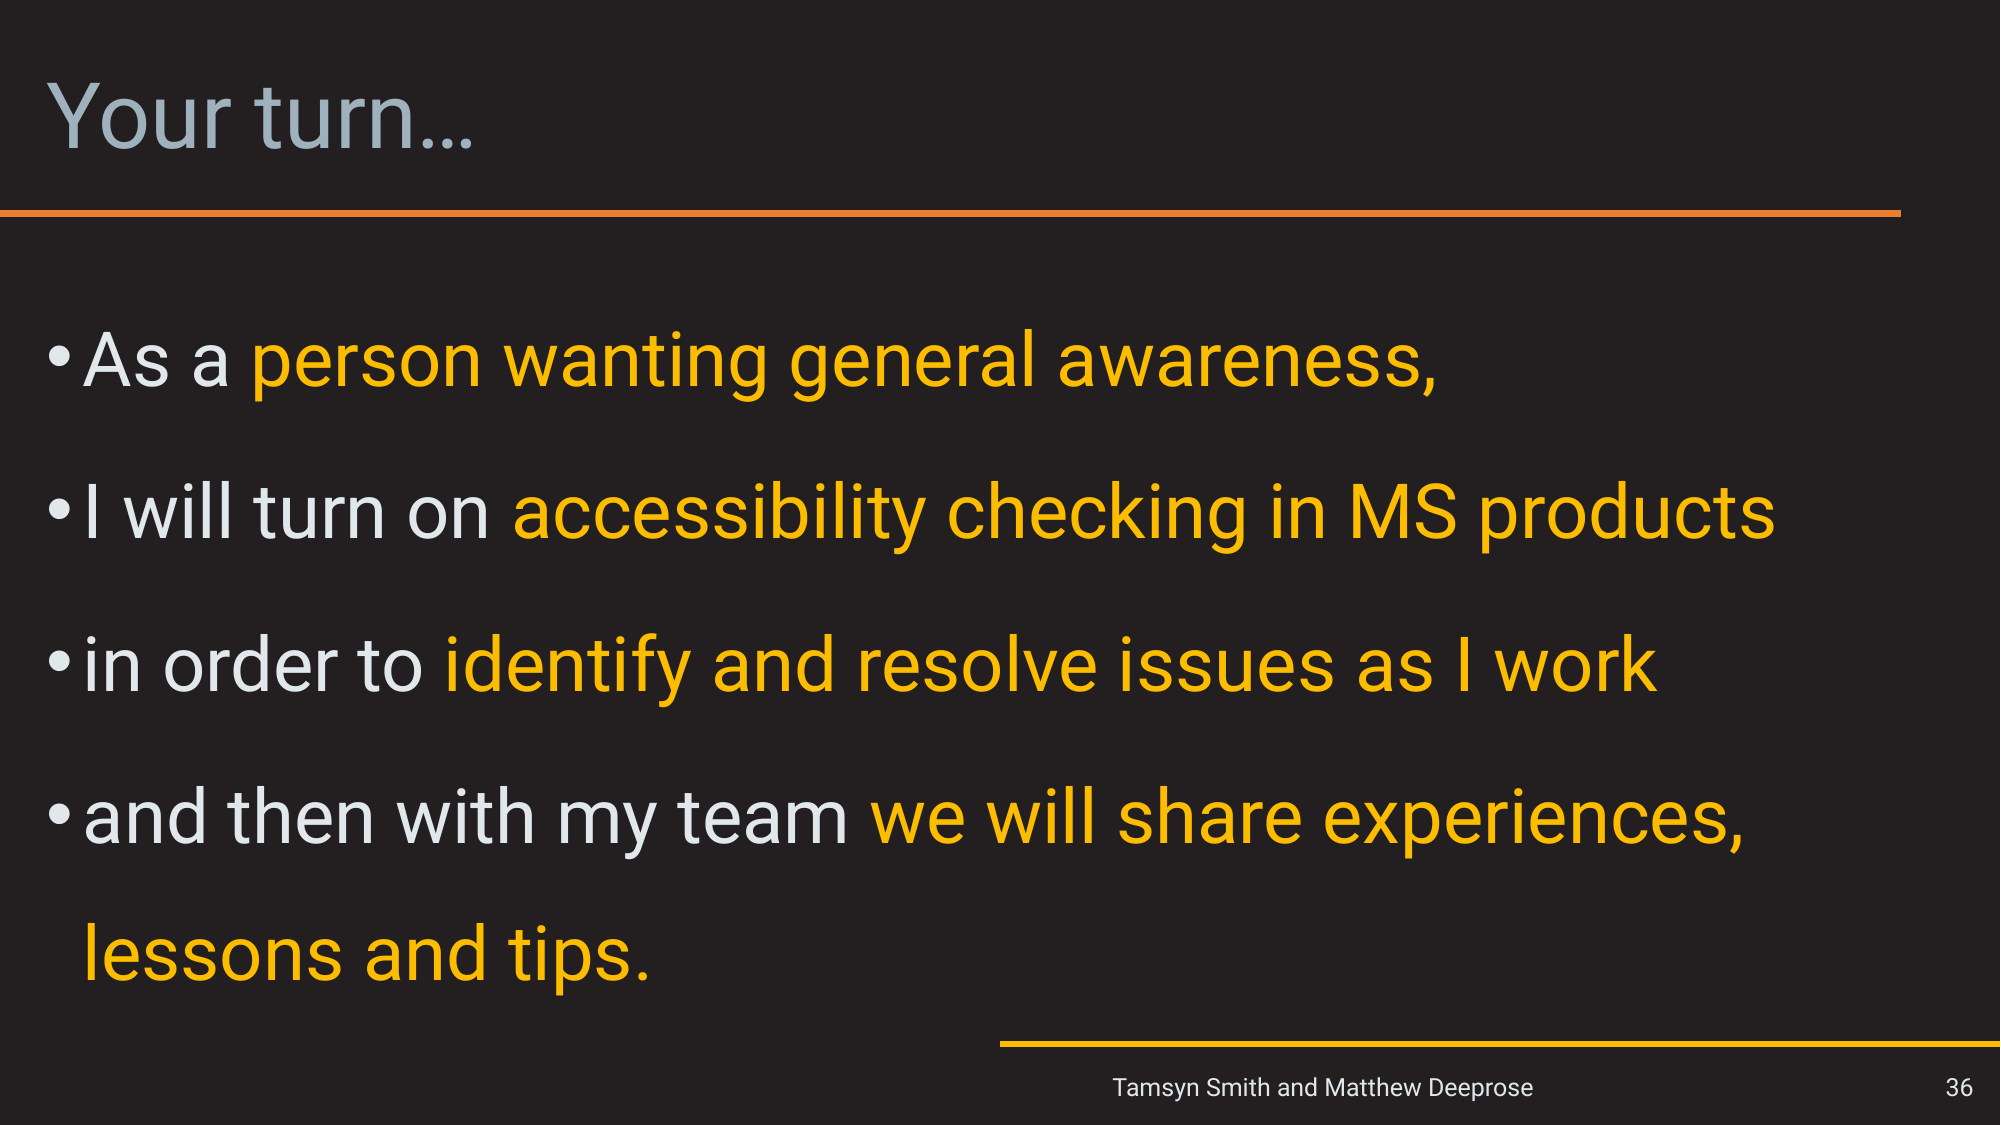

# Your turn…
As a person wanting general awareness,
I will turn on accessibility checking in MS products
in order to identify and resolve issues as I work
and then with my team we will share experiences, lessons and tips.
36
Tamsyn Smith and Matthew Deeprose